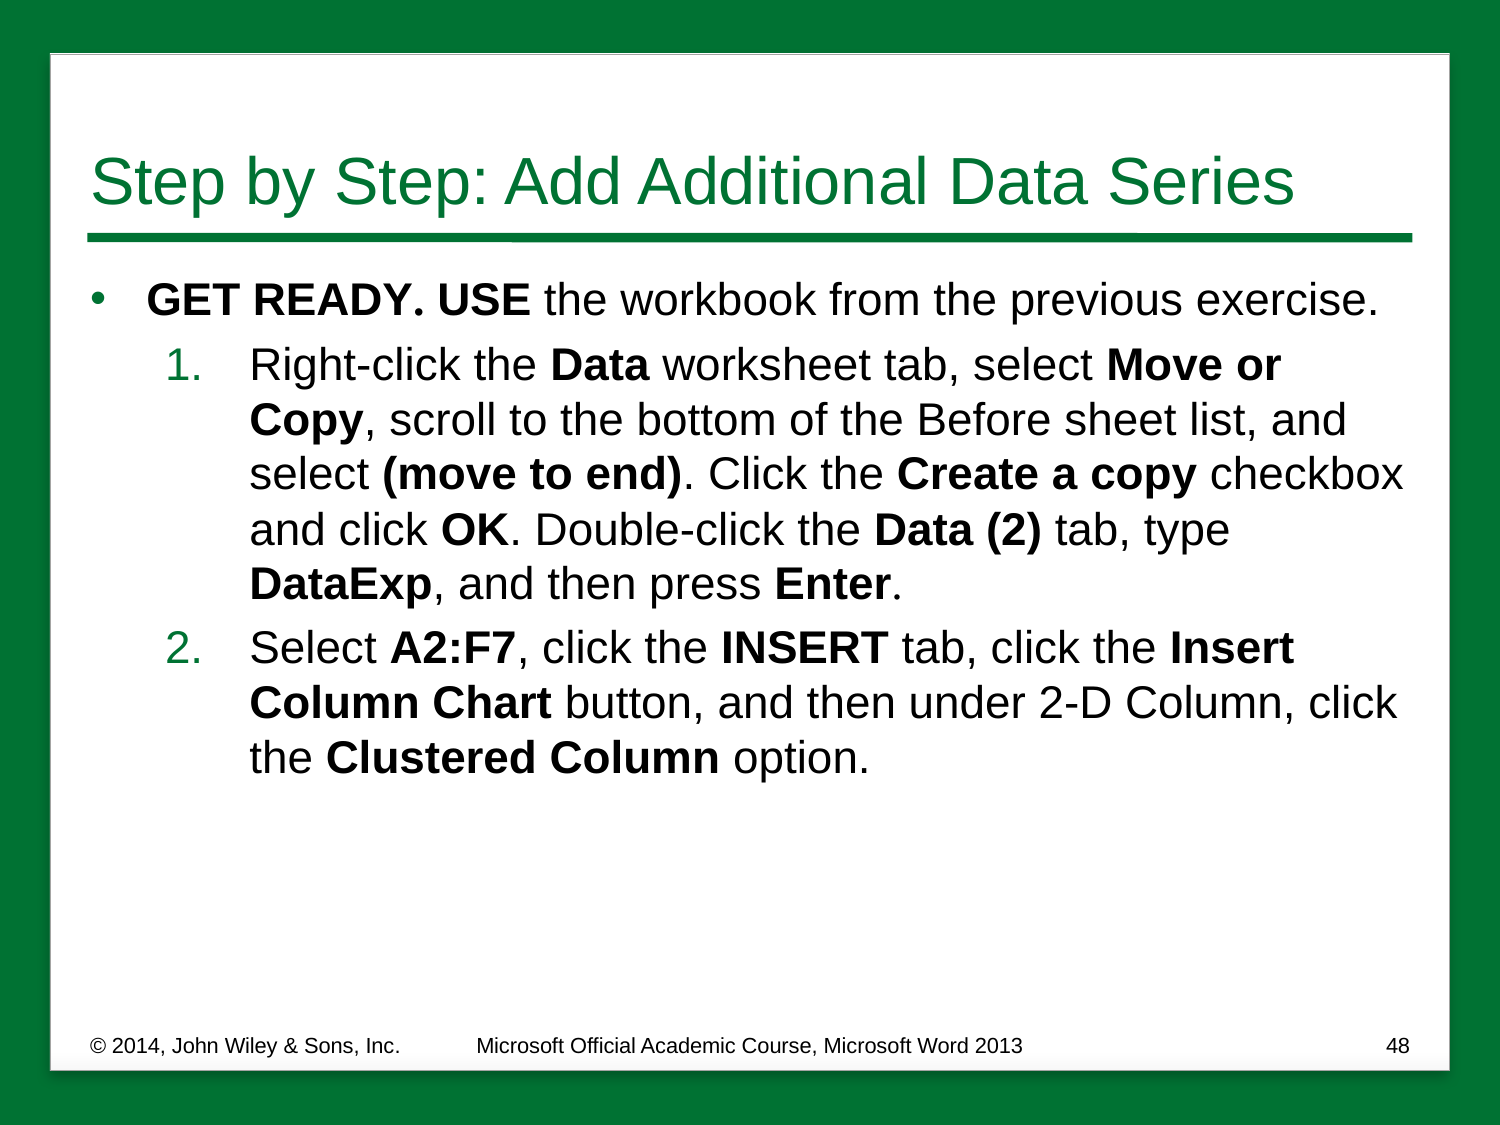

# Step by Step: Add Additional Data Series
GET READY. USE the workbook from the previous exercise.
Right-click the Data worksheet tab, select Move or Copy, scroll to the bottom of the Before sheet list, and select (move to end). Click the Create a copy checkbox and click OK. Double-click the Data (2) tab, type DataExp, and then press Enter.
Select A2:F7, click the INSERT tab, click the Insert Column Chart button, and then under 2-D Column, click the Clustered Column option.
© 2014, John Wiley & Sons, Inc.
Microsoft Official Academic Course, Microsoft Word 2013
48